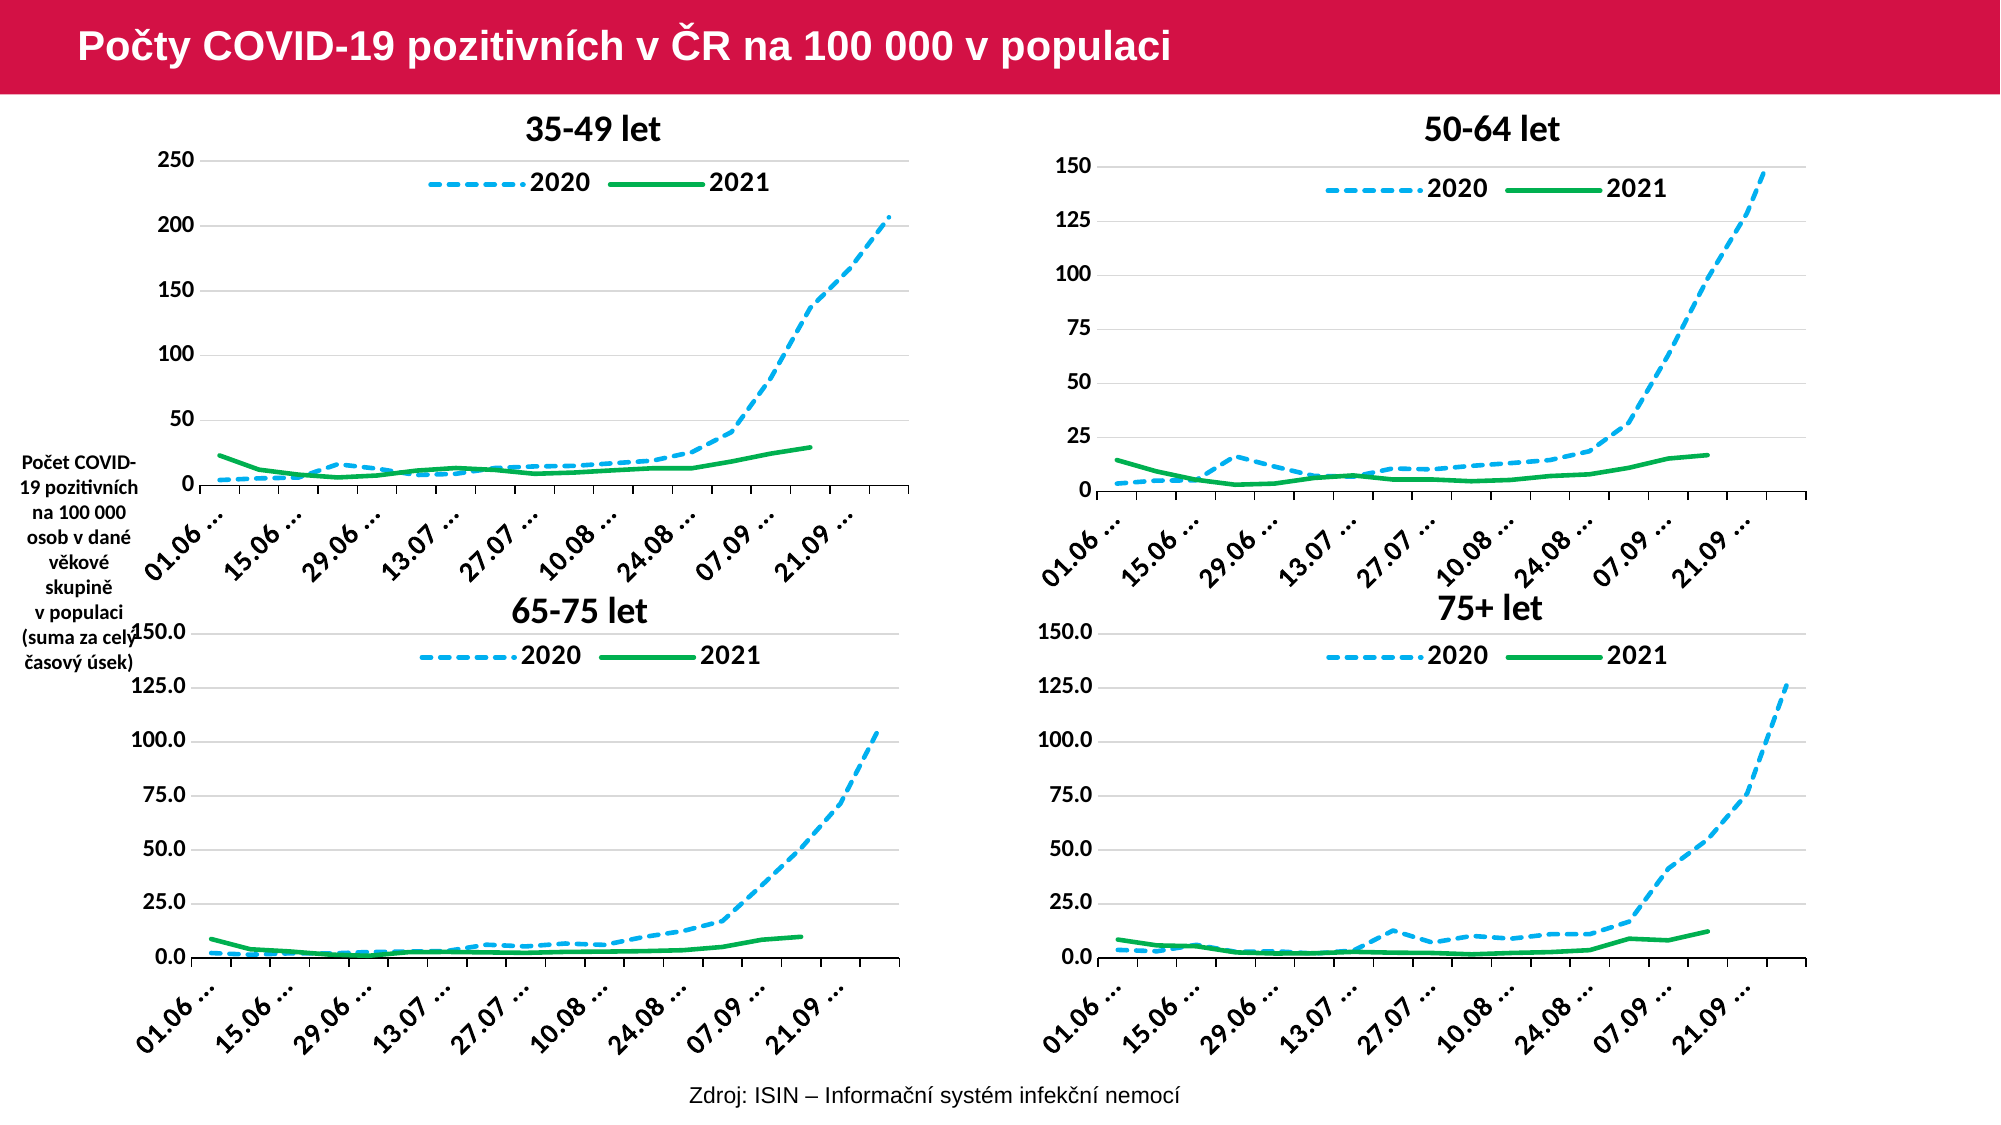

# Počty COVID-19 pozitivních v ČR na 100 000 v populaci
35-49 let
50-64 let

### Chart

| Category | 2020 | 2021 |
|---|---|---|
| 01.06 - 07.06 | 4.1 | 23.1 |
| 08.06 - 14.06 | 5.4 | 12.1 |
| 15.06 - 21.06 | 6.0 | 8.3 |
| 22.06 - 28.06 | 16.3 | 6.1 |
| 29.06 - 05.07 | 12.9 | 7.6 |
| 06.07 - 12.07 | 8.0 | 11.4 |
| 13.07 - 19.07 | 8.9 | 13.4 |
| 20.07 - 26.07 | 13.4 | 11.9 |
| 27.07 - 02.08 | 14.6 | 8.9 |
| 03.08 - 09.08 | 15.0 | 9.9 |
| 10.08 - 16.08 | 17.1 | 11.6 |
| 17.08 - 23.08 | 19.1 | 13.2 |
| 24.08 - 30.08 | 25.7 | 13.2 |
| 31.08 - 06.09 | 41.1 | 18.4 |
| 07.09 - 13.09 | 82.8 | 24.5 |
| 14.09 - 20.09 | 136.9 | 29.3 |
| 21.09 - 27.09 | 167.0 | None |
| 28.09 - 04.10 | 206.8 | None |

### Chart

| Category | 2020 | 2021 |
|---|---|---|
| 01.06 - 07.06 | 3.6 | 14.5 |
| 08.06 - 14.06 | 5.0 | 9.3 |
| 15.06 - 21.06 | 5.1 | 5.4 |
| 22.06 - 28.06 | 16.3 | 3.1 |
| 29.06 - 05.07 | 11.5 | 3.6 |
| 06.07 - 12.07 | 7.2 | 6.2 |
| 13.07 - 19.07 | 6.8 | 7.4 |
| 20.07 - 26.07 | 10.6 | 5.5 |
| 27.07 - 02.08 | 10.2 | 5.5 |
| 03.08 - 09.08 | 11.8 | 4.7 |
| 10.08 - 16.08 | 13.1 | 5.3 |
| 17.08 - 23.08 | 14.5 | 7.1 |
| 24.08 - 30.08 | 18.6 | 7.9 |
| 31.08 - 06.09 | 31.8 | 10.9 |
| 07.09 - 13.09 | 63.0 | 15.2 |
| 14.09 - 20.09 | 98.5 | 16.8 |
| 21.09 - 27.09 | 128.7 | None |
| 28.09 - 04.10 | 172.6 | None |
Počet COVID-19 pozitivních na 100 000 osob v dané věkové skupině v populaci (suma za celý časový úsek)
75+ let
65-75 let

### Chart

| Category | 2020 | 2021 |
|---|---|---|
| 01.06 - 07.06 | 2.308837291185 | 8.802442172644 |
| 08.06 - 14.06 | 1.51517447234 | 4.040465259574 |
| 15.06 - 21.06 | 2.164534960486 | 3.03034894468 |
| 22.06 - 28.06 | 2.092383795136 | 1.58732563769 |
| 29.06 - 05.07 | 2.741744283282 | 1.010116314893 |
| 06.07 - 12.07 | 2.958197779331 | 2.669593117933 |
| 13.07 - 19.07 | 3.246802440729 | 2.813895448632 |
| 20.07 - 26.07 | 6.132849054711 | 2.597441952583 |
| 27.07 - 02.08 | 5.339186235866 | 2.380988456535 |
| 03.08 - 09.08 | 6.710058377507 | 2.813895448632 |
| 10.08 - 16.08 | 6.060697889361 | 2.958197779331 |
| 17.08 - 23.08 | 9.740407322188 | 3.17465127538 |
| 24.08 - 30.08 | 12.482151605471 | 3.607558267477 |
| 31.08 - 06.09 | 17.099826187842 | 5.122732739817 |
| 07.09 - 13.09 | 33.622443052888 | 8.441686345897 |
| 14.09 - 20.09 | 50.86657157143 | 9.812558487538 |
| 21.09 - 27.09 | 71.501804861401 | None |
| 28.09 - 04.10 | 106.855875882679 | None |

### Chart

| Category | 2020 | 2021 |
|---|---|---|
| 01.06 - 07.06 | 3.754808420611 | 8.545426060701 |
| 08.06 - 14.06 | 3.107427658436 | 5.826426859568 |
| 15.06 - 21.06 | 6.085379164438 | 5.437998402264 |
| 22.06 - 28.06 | 2.848475353567 | 2.589523048697 |
| 29.06 - 05.07 | 3.107427658436 | 2.071618438957 |
| 06.07 - 12.07 | 2.071618438957 | 2.201094591392 |
| 13.07 - 19.07 | 3.495856115741 | 2.848475353567 |
| 20.07 - 26.07 | 12.688662938616 | 2.460046896262 |
| 27.07 - 02.08 | 7.121188383917 | 2.330570743827 |
| 03.08 - 09.08 | 10.228616042354 | 1.683189981653 |
| 10.08 - 16.08 | 8.933854518005 | 2.330570743827 |
| 17.08 - 23.08 | 11.005472956963 | 2.718999201132 |
| 24.08 - 30.08 | 11.005472956963 | 3.625332268176 |
| 31.08 - 06.09 | 16.831899816532 | 8.933854518005 |
| 07.09 - 13.09 | 41.432368779156 | 8.156997603396 |
| 14.09 - 20.09 | 54.897888632382 | 12.300234481312 |
| 21.09 - 27.09 | 76.131977631699 | None |
| 28.09 - 04.10 | 126.109772471557 | None |
Zdroj: ISIN – Informační systém infekční nemocí